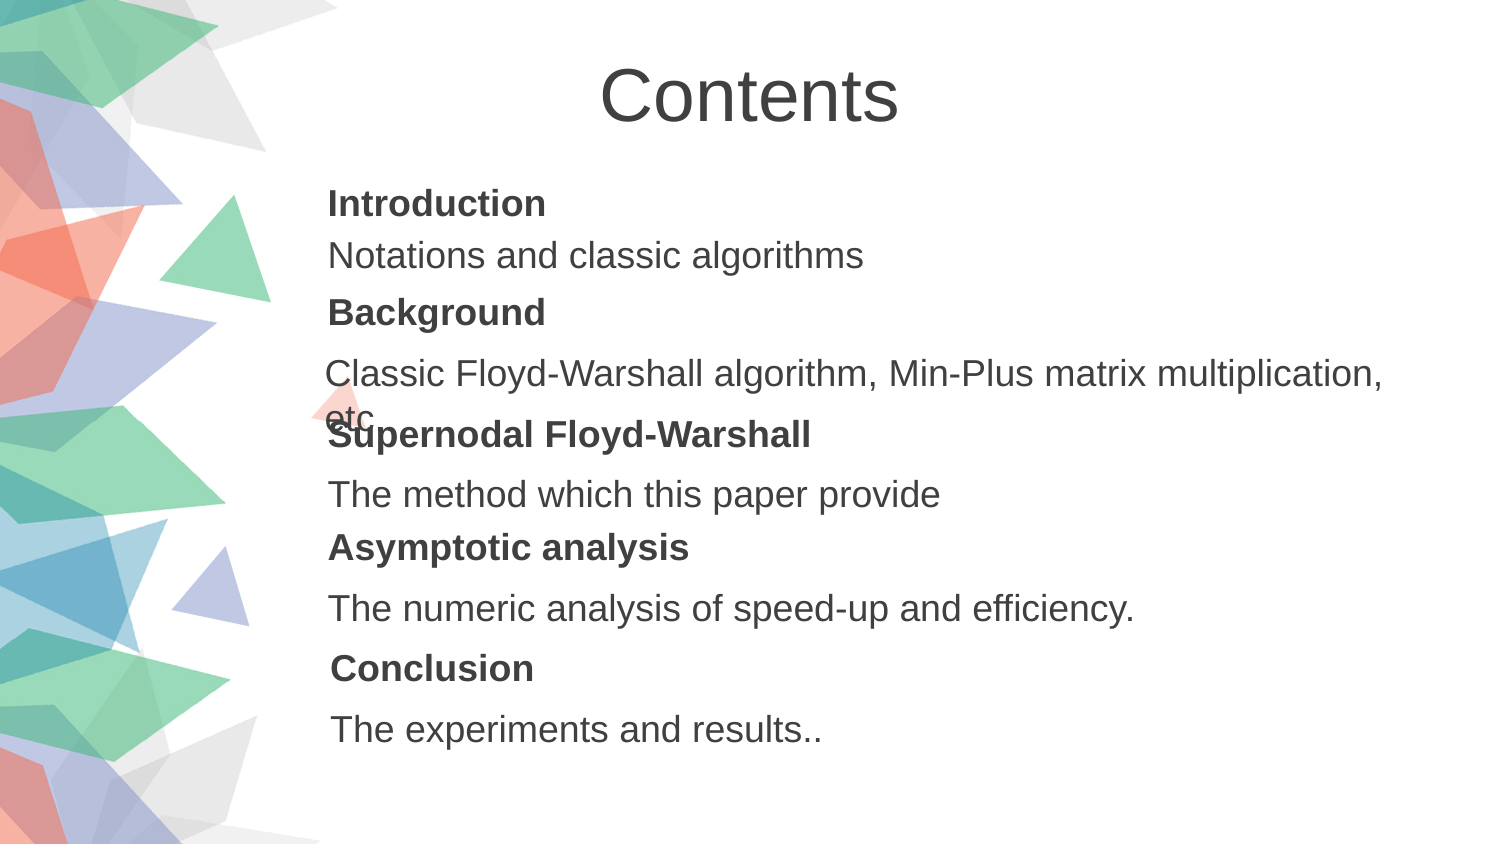

Contents
Introduction
Notations and classic algorithms
Background

Classic Floyd-Warshall algorithm, Min-Plus matrix multiplication, etc..
Supernodal Floyd-Warshall
The method which this paper provide
3
Asymptotic analysis
The numeric analysis of speed-up and efficiency.
4
Conclusion
The experiments and results..